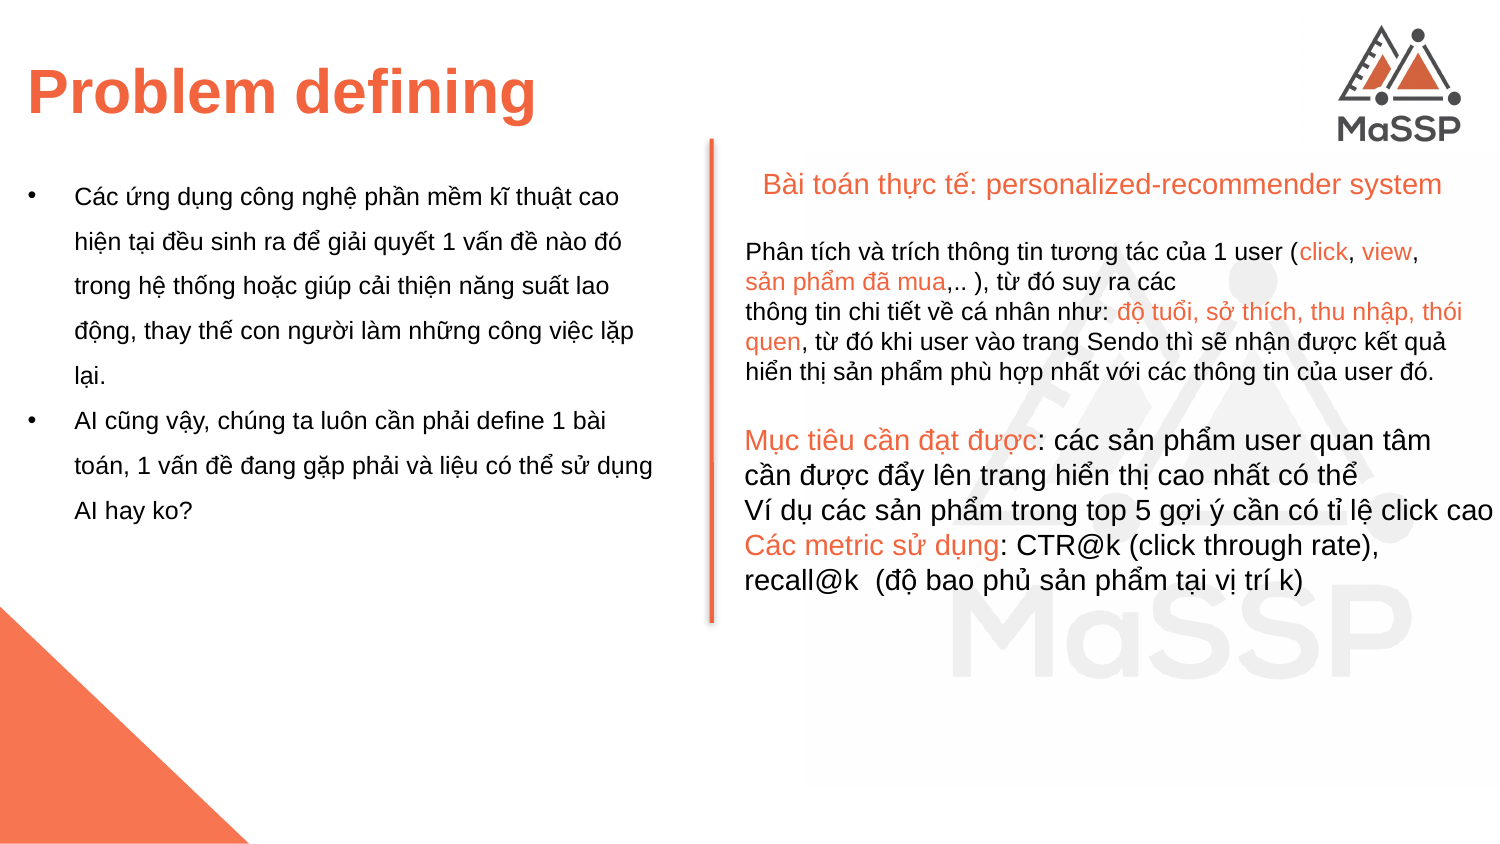

# Problem defining
Các ứng dụng công nghệ phần mềm kĩ thuật cao hiện tại đều sinh ra để giải quyết 1 vấn đề nào đó trong hệ thống hoặc giúp cải thiện năng suất lao động, thay thế con người làm những công việc lặp lại.
AI cũng vậy, chúng ta luôn cần phải define 1 bài toán, 1 vấn đề đang gặp phải và liệu có thể sử dụng AI hay ko?

Bài toán thực tế: personalized-recommender system
Phân tích và trích thông tin tương tác của 1 user (click, view,
sản phẩm đã mua,.. ), từ đó suy ra các
thông tin chi tiết về cá nhân như: độ tuổi, sở thích, thu nhập, thói
quen, từ đó khi user vào trang Sendo thì sẽ nhận được kết quả
hiển thị sản phẩm phù hợp nhất với các thông tin của user đó.
Mục tiêu cần đạt được: các sản phẩm user quan tâm
cần được đẩy lên trang hiển thị cao nhất có thể
Ví dụ các sản phẩm trong top 5 gợi ý cần có tỉ lệ click cao
Các metric sử dụng: CTR@k (click through rate),
recall@k  (độ bao phủ sản phẩm tại vị trí k)